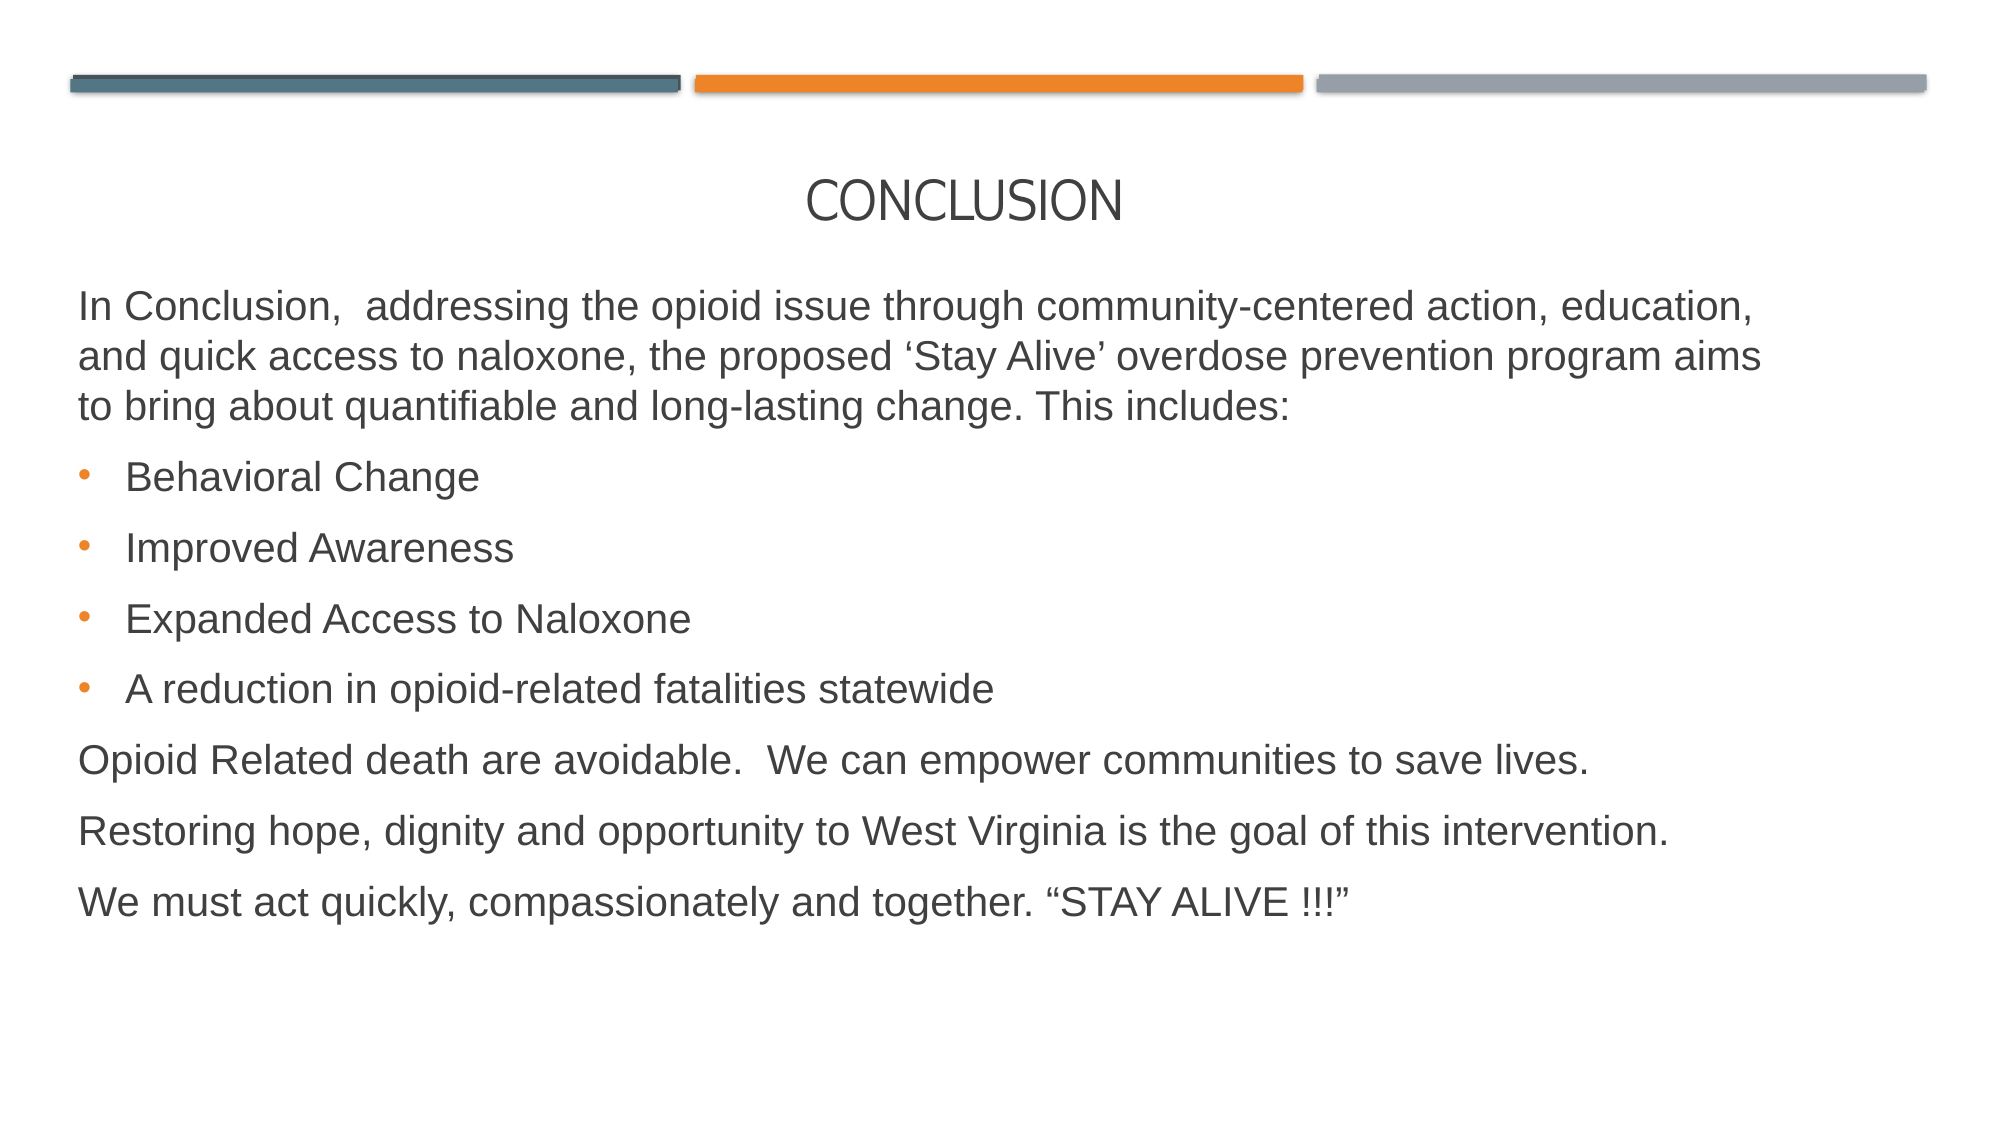

# CONCLUSION
In Conclusion,  addressing the opioid issue through community-centered action, education, and quick access to naloxone, the proposed ‘Stay Alive’ overdose prevention program aims to bring about quantifiable and long-lasting change. This includes:
Behavioral Change
Improved Awareness
Expanded Access to Naloxone
A reduction in opioid-related fatalities statewide
Opioid Related death are avoidable.  We can empower communities to save lives.
Restoring hope, dignity and opportunity to West Virginia is the goal of this intervention.
We must act quickly, compassionately and together. “STAY ALIVE !!!”